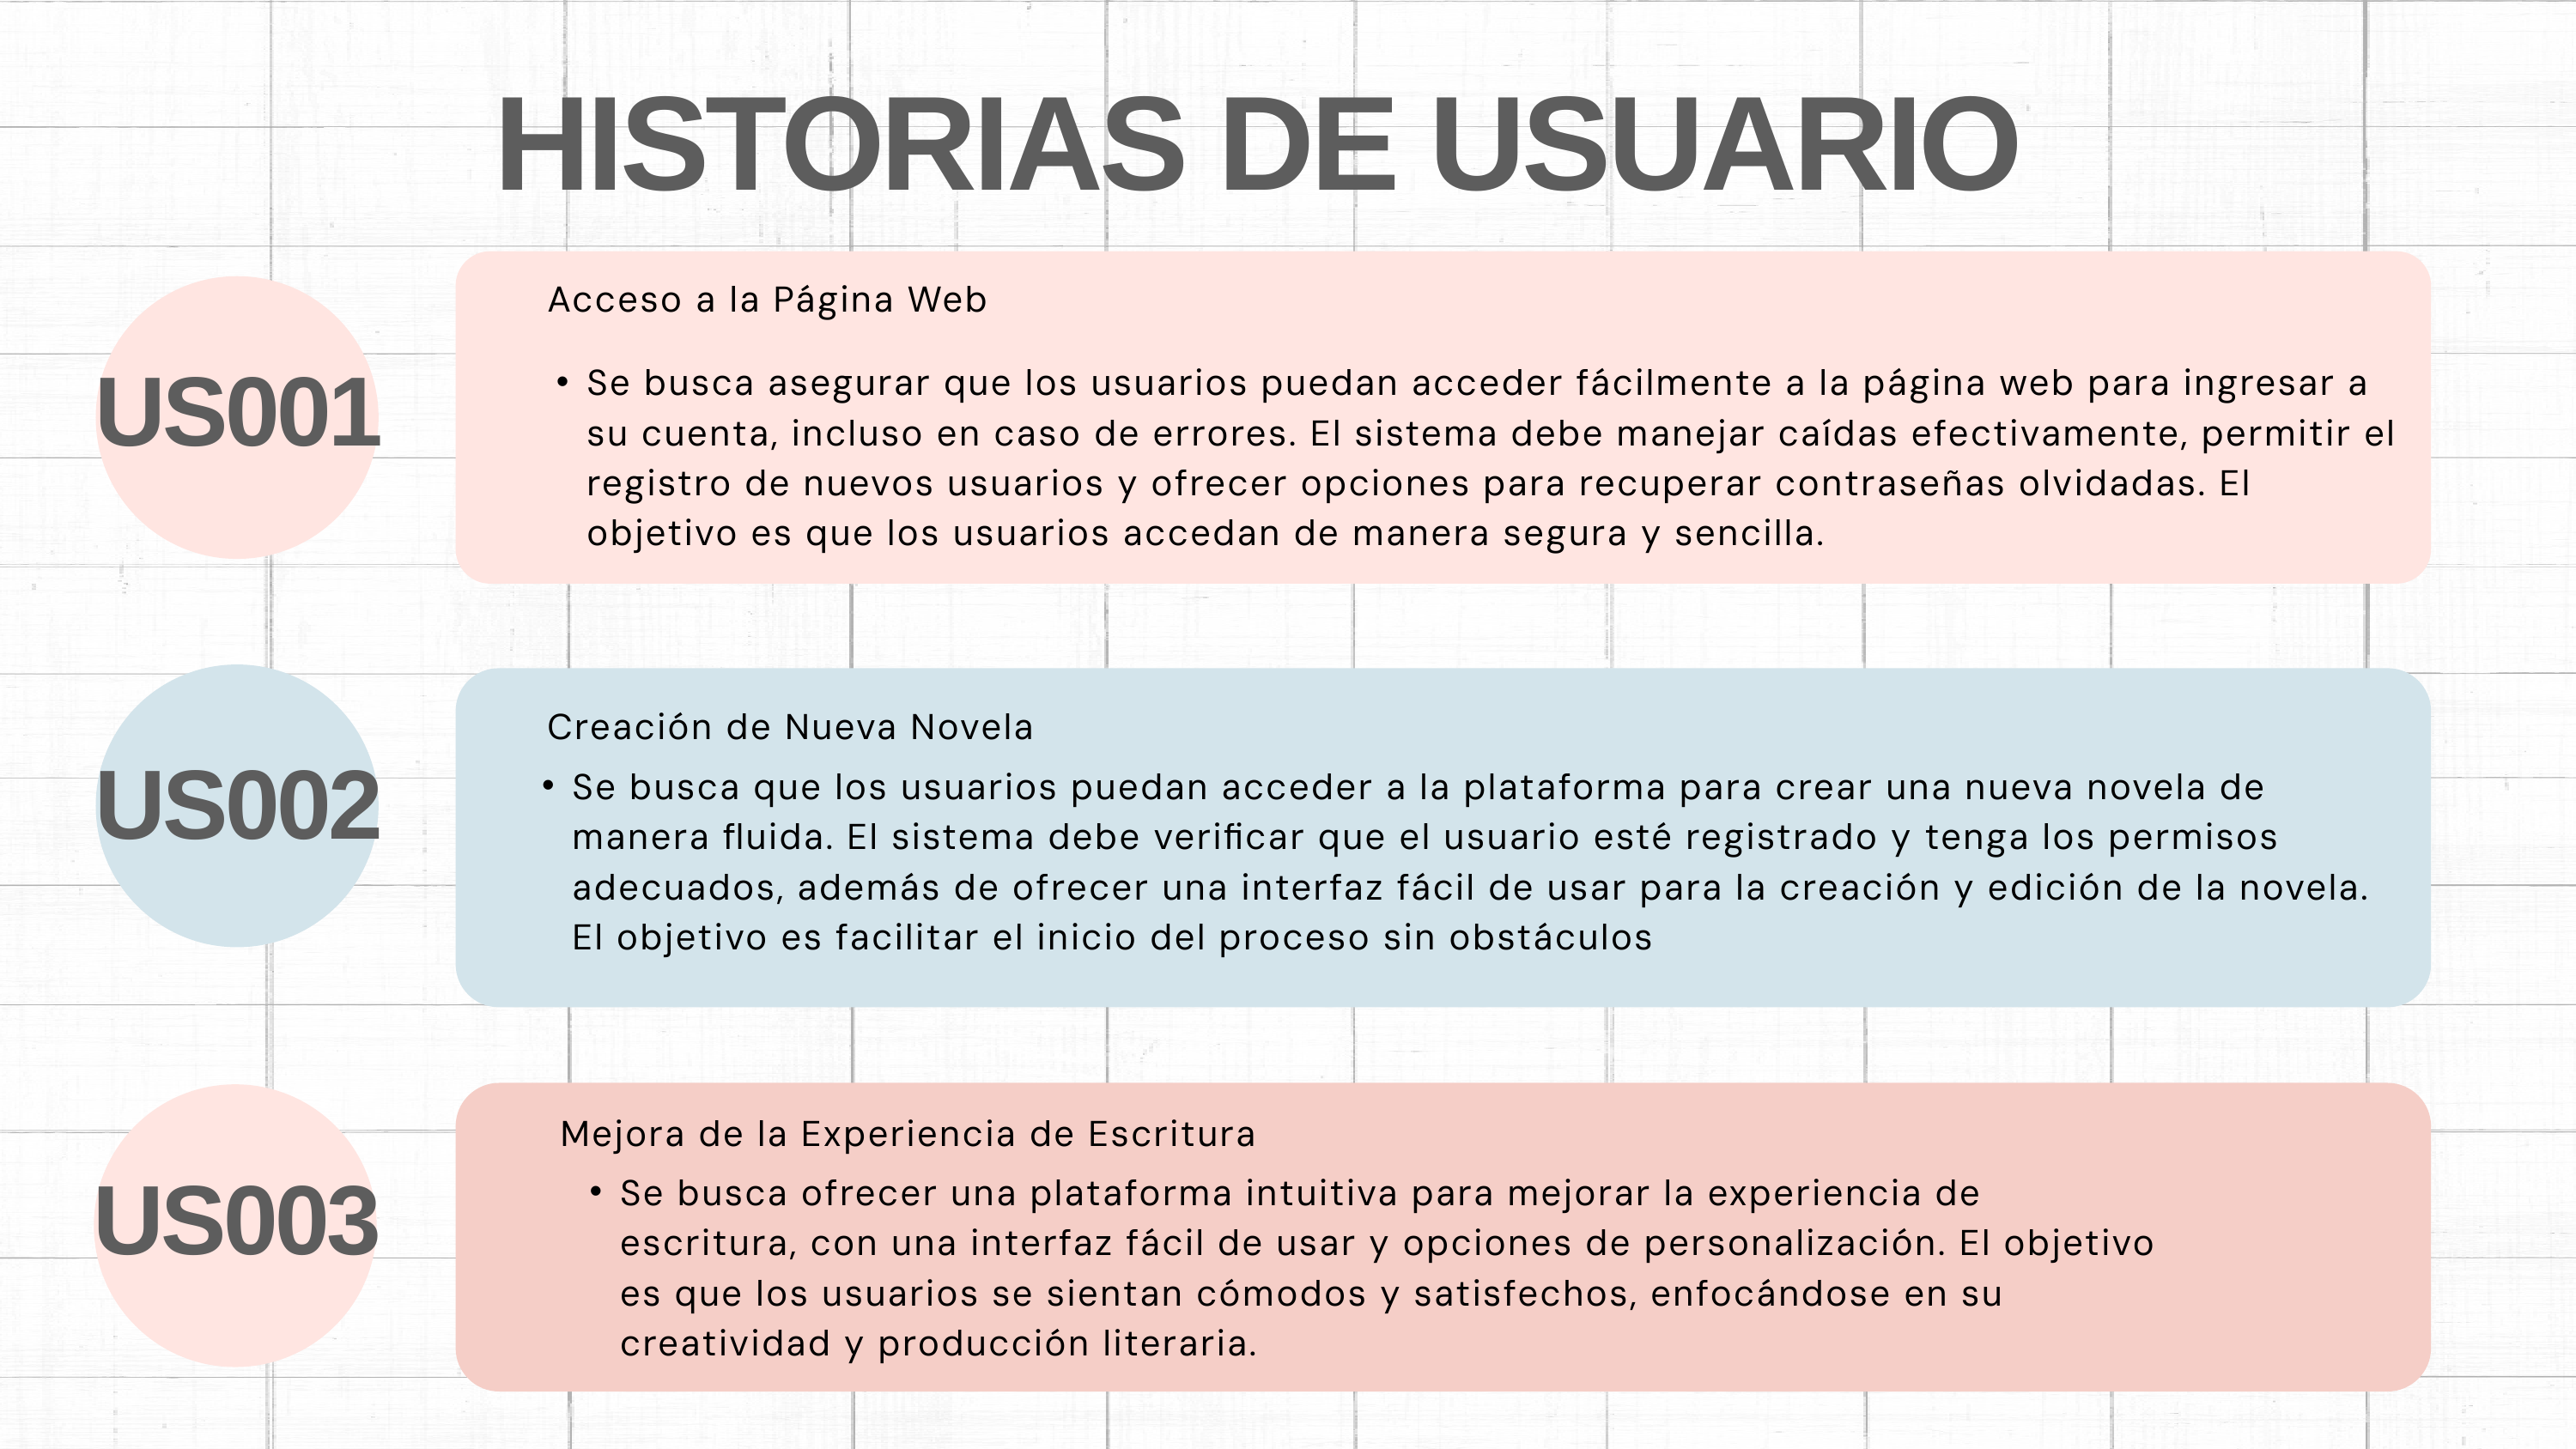

HISTORIAS DE USUARIO

Acceso a la Página Web

US001

Se busca asegurar que los usuarios puedan acceder fácilmente a la página web para ingresar a su cuenta, incluso en caso de errores. El sistema debe manejar caídas efectivamente, permitir el registro de nuevos usuarios y ofrecer opciones para recuperar contraseñas olvidadas. El objetivo es que los usuarios accedan de manera segura y sencilla.

Creación de Nueva Novela

Se busca que los usuarios puedan acceder a la plataforma para crear una nueva novela de manera fluida. El sistema debe verificar que el usuario esté registrado y tenga los permisos adecuados, además de ofrecer una interfaz fácil de usar para la creación y edición de la novela. El objetivo es facilitar el inicio del proceso sin obstáculos
US002

US003
 Mejora de la Experiencia de Escritura

Se busca ofrecer una plataforma intuitiva para mejorar la experiencia de escritura, con una interfaz fácil de usar y opciones de personalización. El objetivo es que los usuarios se sientan cómodos y satisfechos, enfocándose en su creatividad y producción literaria.